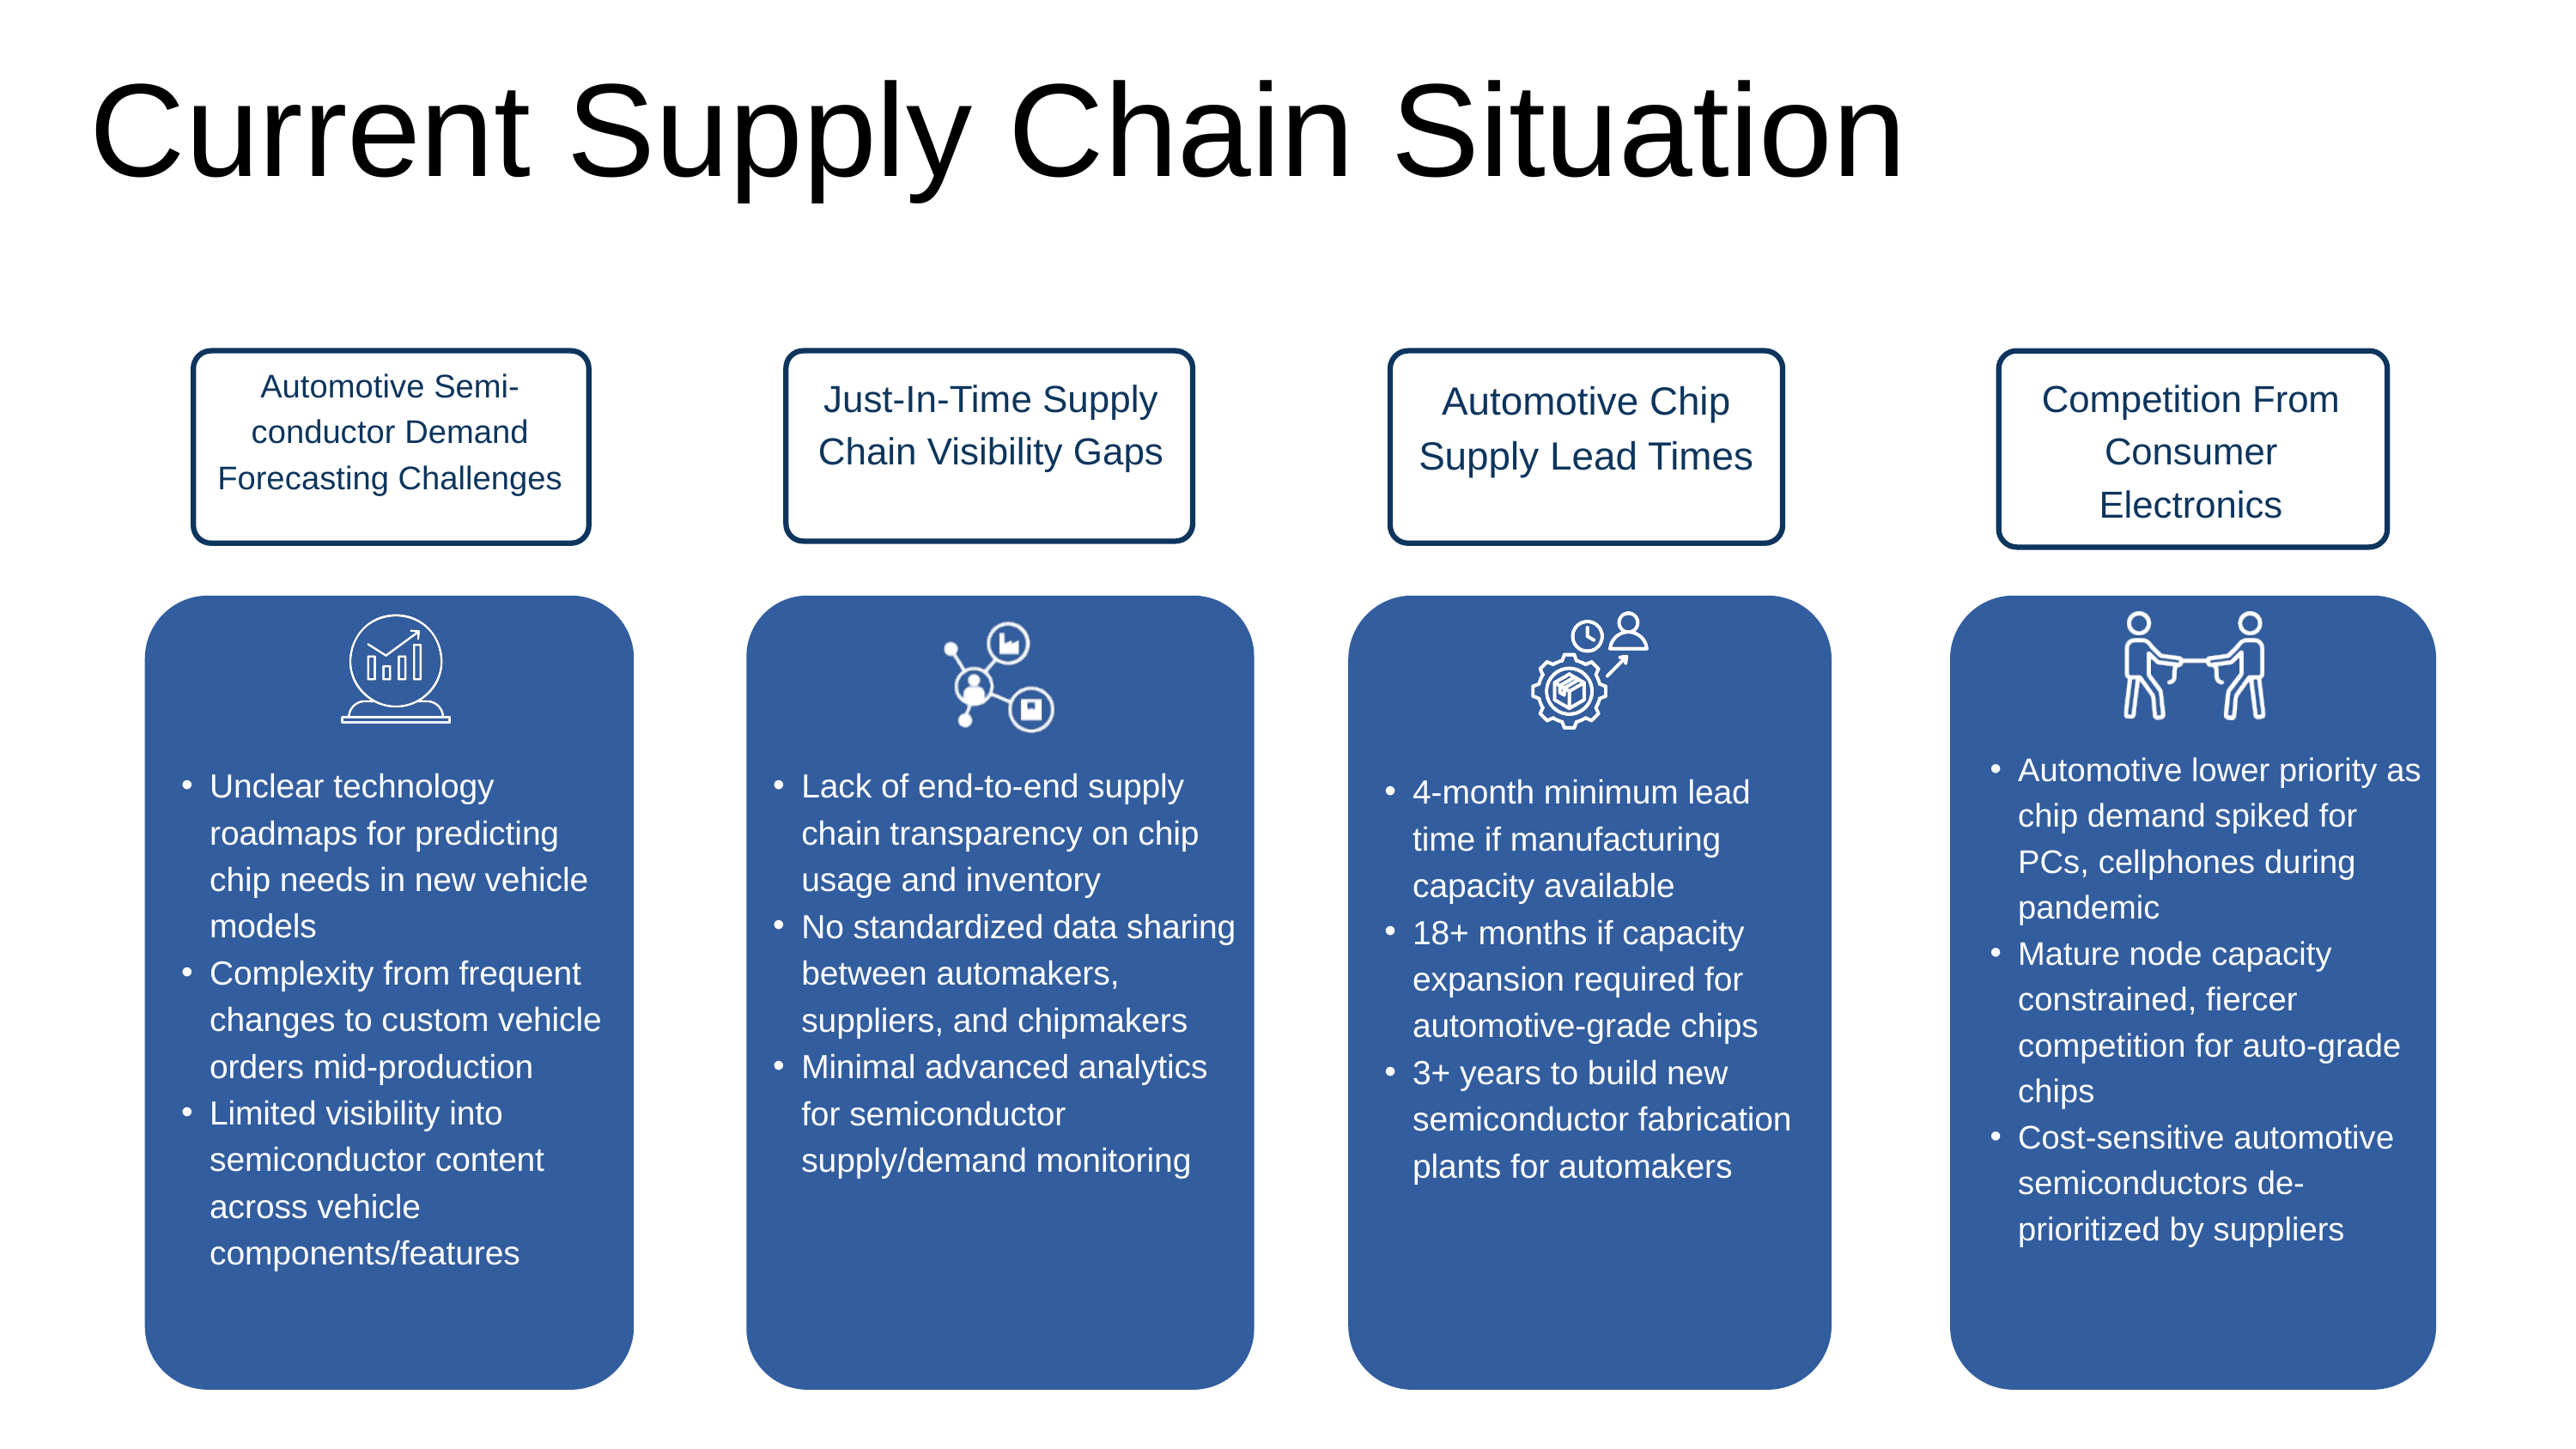

Current Supply Chain Situation

Automotive Semi-conductor Demand Forecasting Challenges
Just-In-Time Supply Chain Visibility Gaps
Competition From Consumer Electronics
Automotive Chip Supply Lead Times

Automotive lower priority as chip demand spiked for PCs, cellphones during pandemic
Mature node capacity constrained, fiercer competition for auto-grade chips
Cost-sensitive automotive semiconductors de-prioritized by suppliers

Unclear technology roadmaps for predicting chip needs in new vehicle models
Complexity from frequent changes to custom vehicle orders mid-production
Limited visibility into semiconductor content across vehicle components/features

Lack of end-to-end supply chain transparency on chip usage and inventory
No standardized data sharing between automakers, suppliers, and chipmakers
Minimal advanced analytics for semiconductor supply/demand monitoring

4-month minimum lead time if manufacturing capacity available
18+ months if capacity expansion required for automotive-grade chips
3+ years to build new semiconductor fabrication plants for automakers